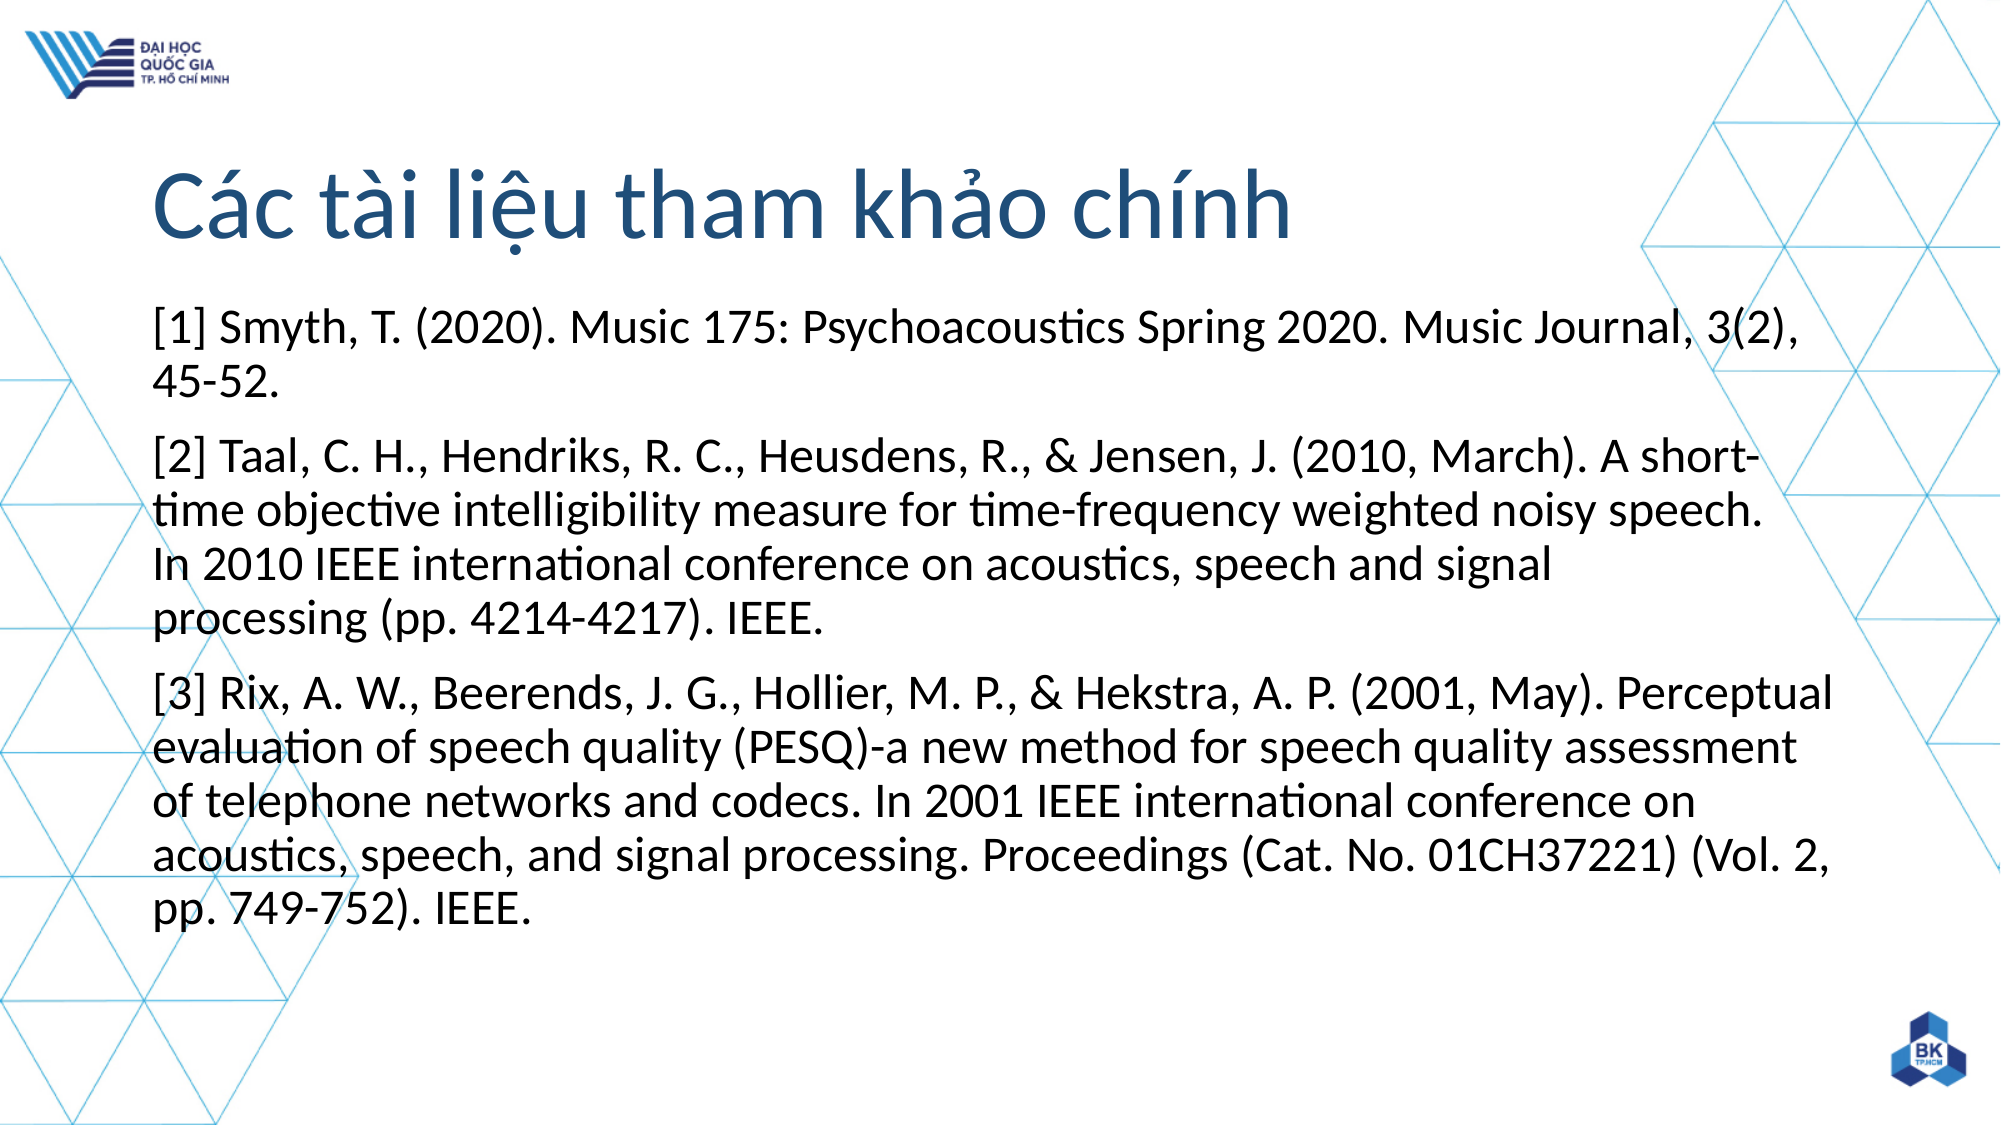

# Các tài liệu tham khảo chính
[1] Smyth, T. (2020). Music 175: Psychoacoustics Spring 2020. Music Journal, 3(2), 45-52.
[2] Taal, C. H., Hendriks, R. C., Heusdens, R., & Jensen, J. (2010, March). A short-time objective intelligibility measure for time-frequency weighted noisy speech. In 2010 IEEE international conference on acoustics, speech and signal processing (pp. 4214-4217). IEEE.
[3] Rix, A. W., Beerends, J. G., Hollier, M. P., & Hekstra, A. P. (2001, May). Perceptual evaluation of speech quality (PESQ)-a new method for speech quality assessment of telephone networks and codecs. In 2001 IEEE international conference on acoustics, speech, and signal processing. Proceedings (Cat. No. 01CH37221) (Vol. 2, pp. 749-752). IEEE.
111